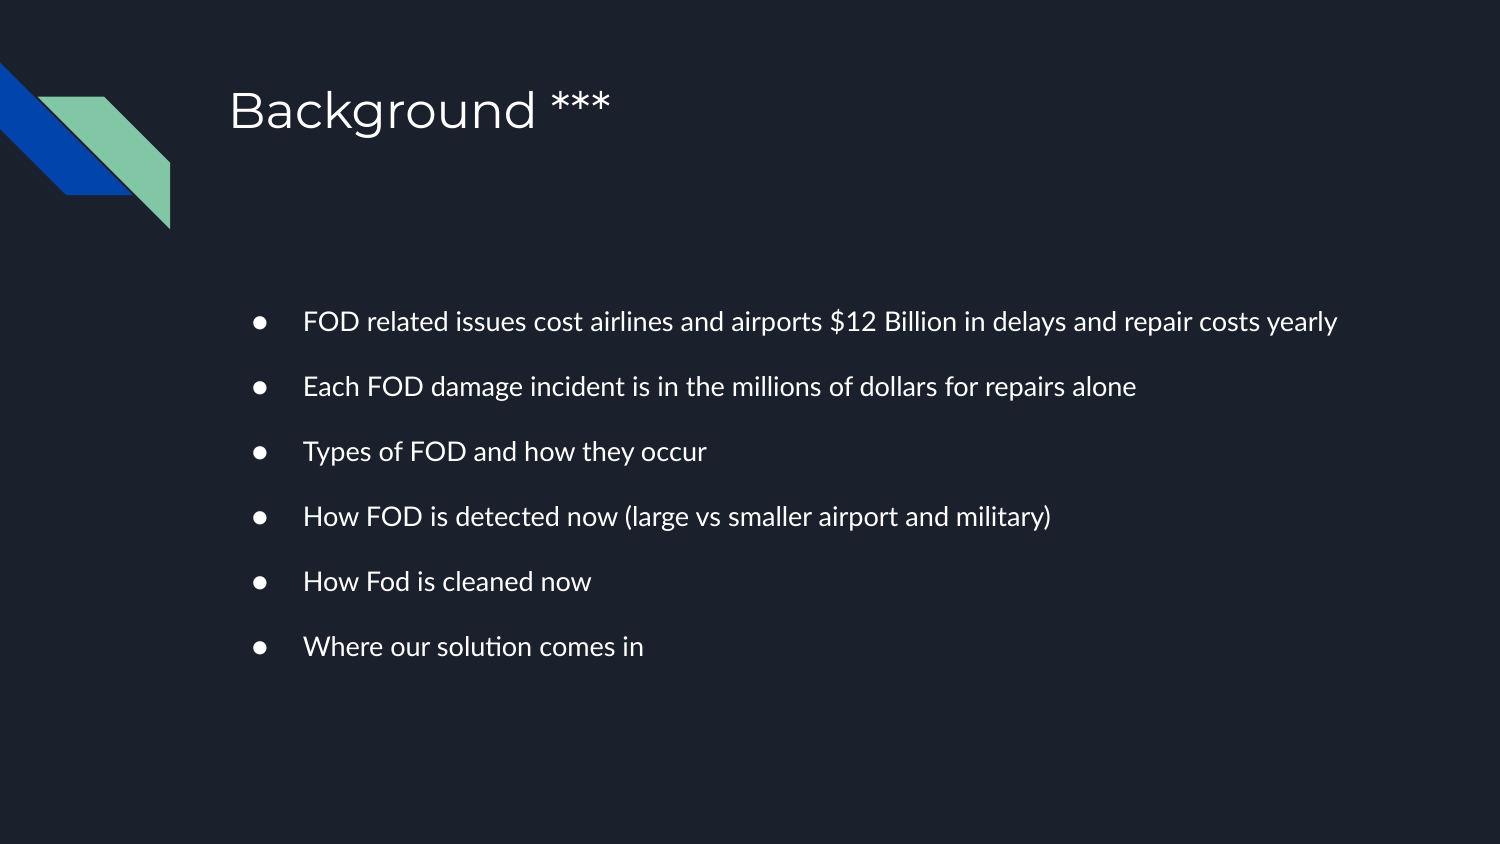

# Background ***

FOD related issues cost airlines and airports $12 Billion in delays and repair costs yearly
Each FOD damage incident is in the millions of dollars for repairs alone
Types of FOD and how they occur
How FOD is detected now (large vs smaller airport and military)
How Fod is cleaned now
Where our solution comes in